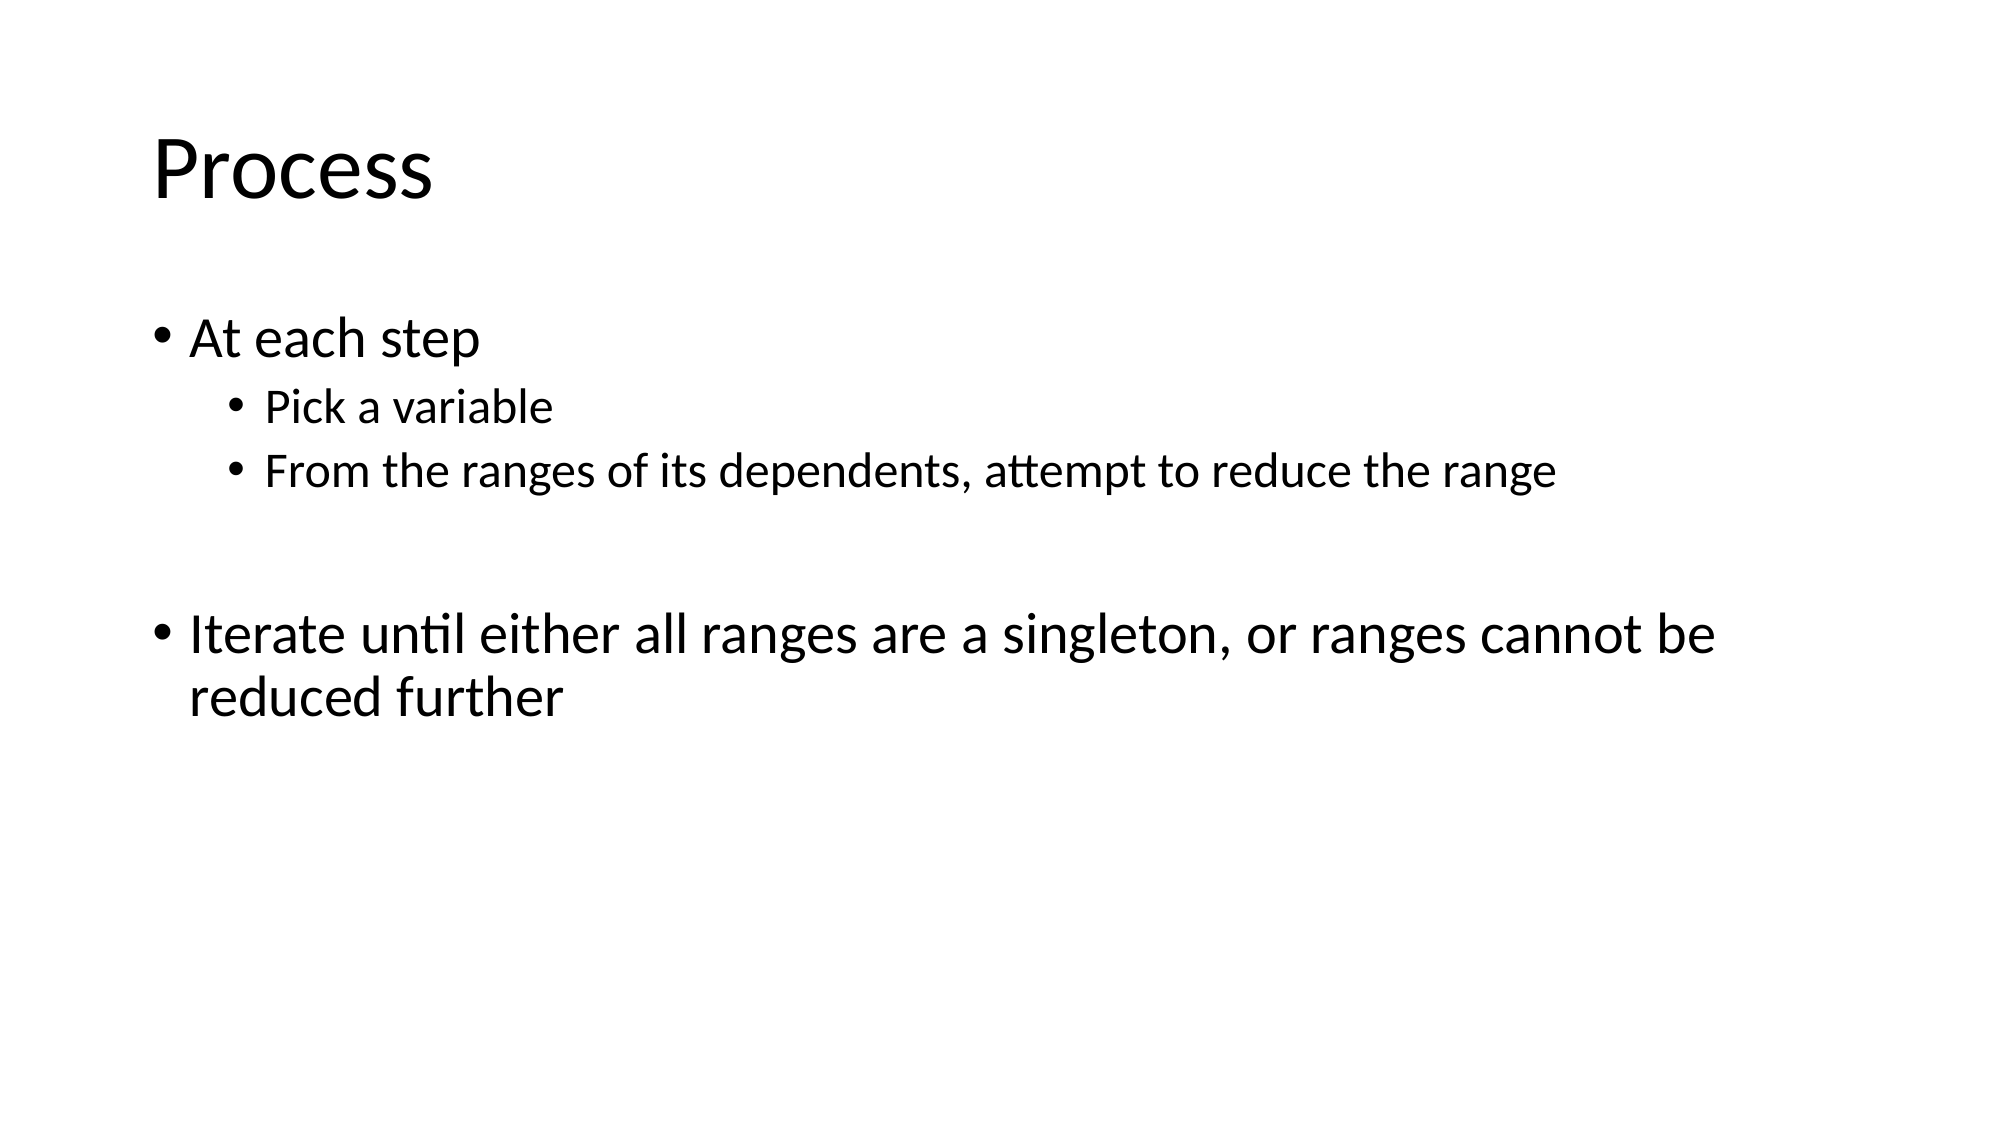

# Process
At each step
Pick a variable
From the ranges of its dependents, attempt to reduce the range

Iterate until either all ranges are a singleton, or ranges cannot be reduced further